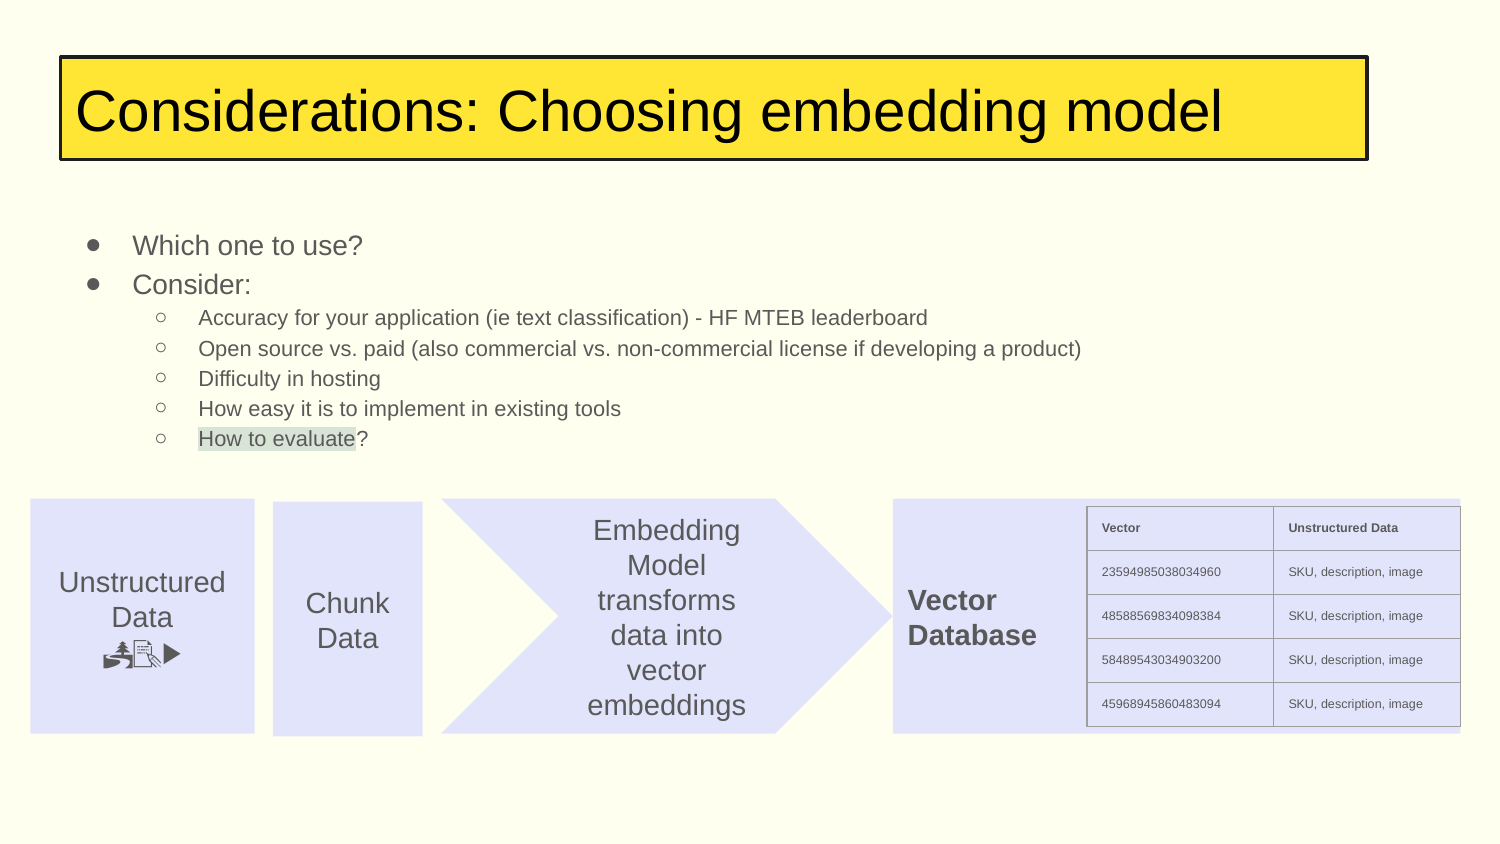

Considerations: Choosing embedding model
Which one to use?
Consider:
Accuracy for your application (ie text classification) - HF MTEB leaderboard
Open source vs. paid (also commercial vs. non-commercial license if developing a product)
Difficulty in hosting
How easy it is to implement in existing tools
How to evaluate?
Unstructured Data
🏞📝▶️
Embedding Model transforms data into vector embeddings
Vector
Database
Chunk Data
| Vector | Unstructured Data |
| --- | --- |
| 23594985038034960 | SKU, description, image |
| 48588569834098384 | SKU, description, image |
| 58489543034903200 | SKU, description, image |
| 45968945860483094 | SKU, description, image |